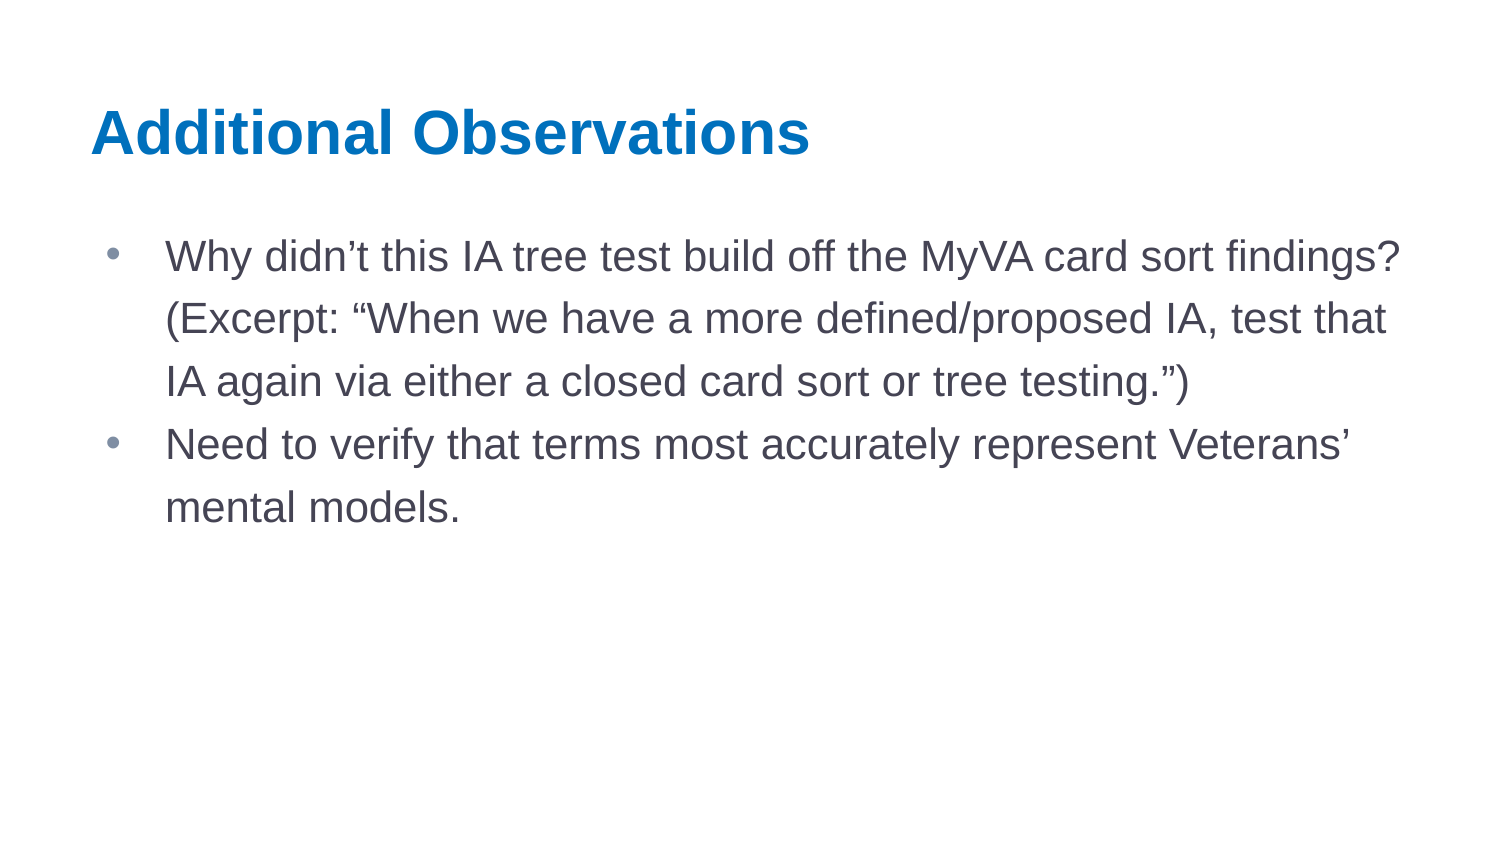

# Additional Observations
Why didn’t this IA tree test build off the MyVA card sort findings? (Excerpt: “When we have a more defined/proposed IA, test that IA again via either a closed card sort or tree testing.”)
Need to verify that terms most accurately represent Veterans’ mental models.